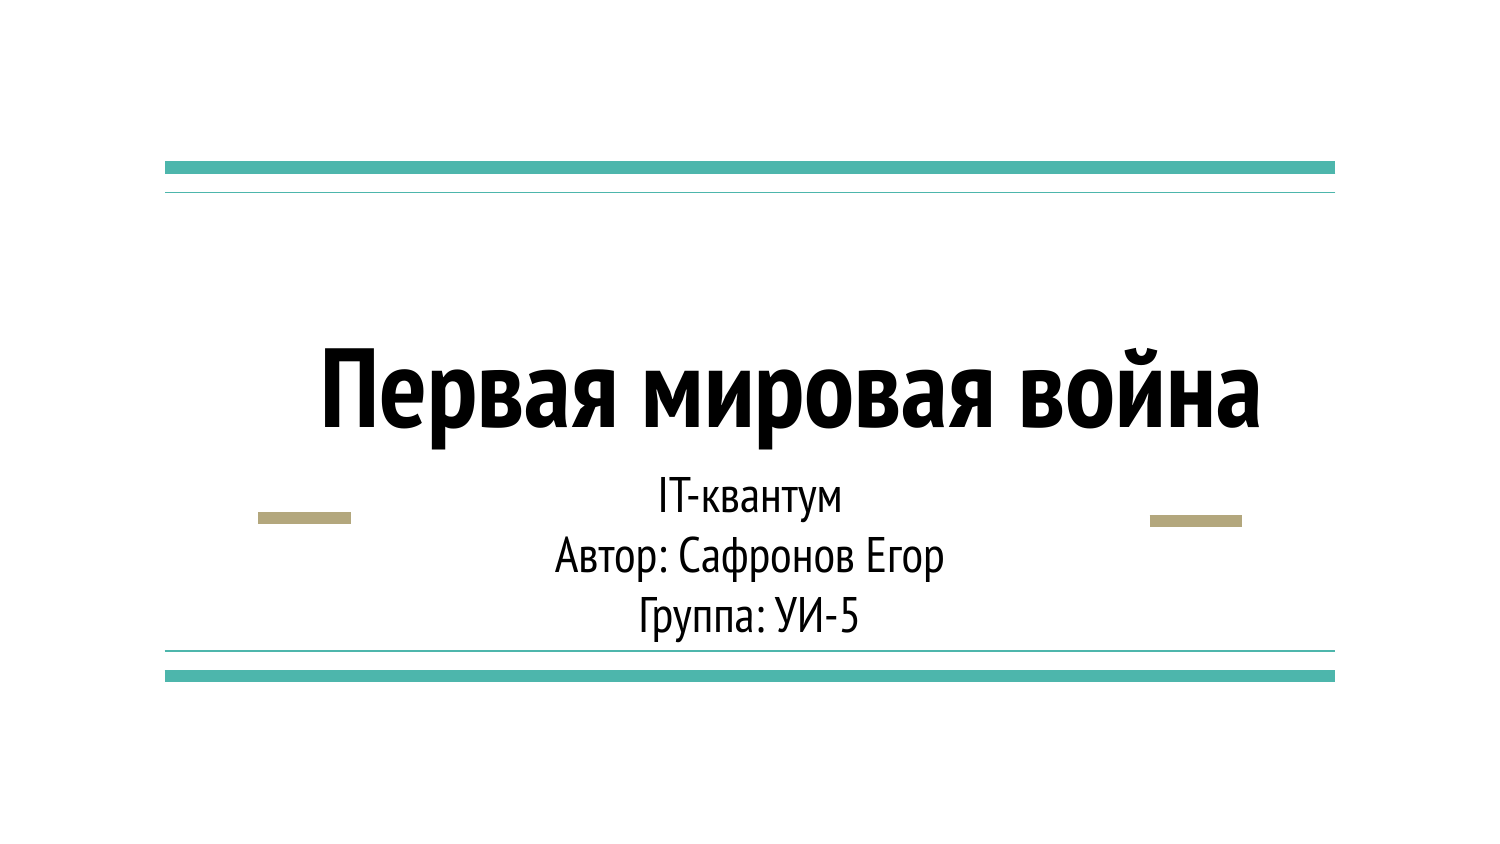

# Первая мировая война
IT-квантум
Автор: Сафронов Егор
Группа: УИ-5